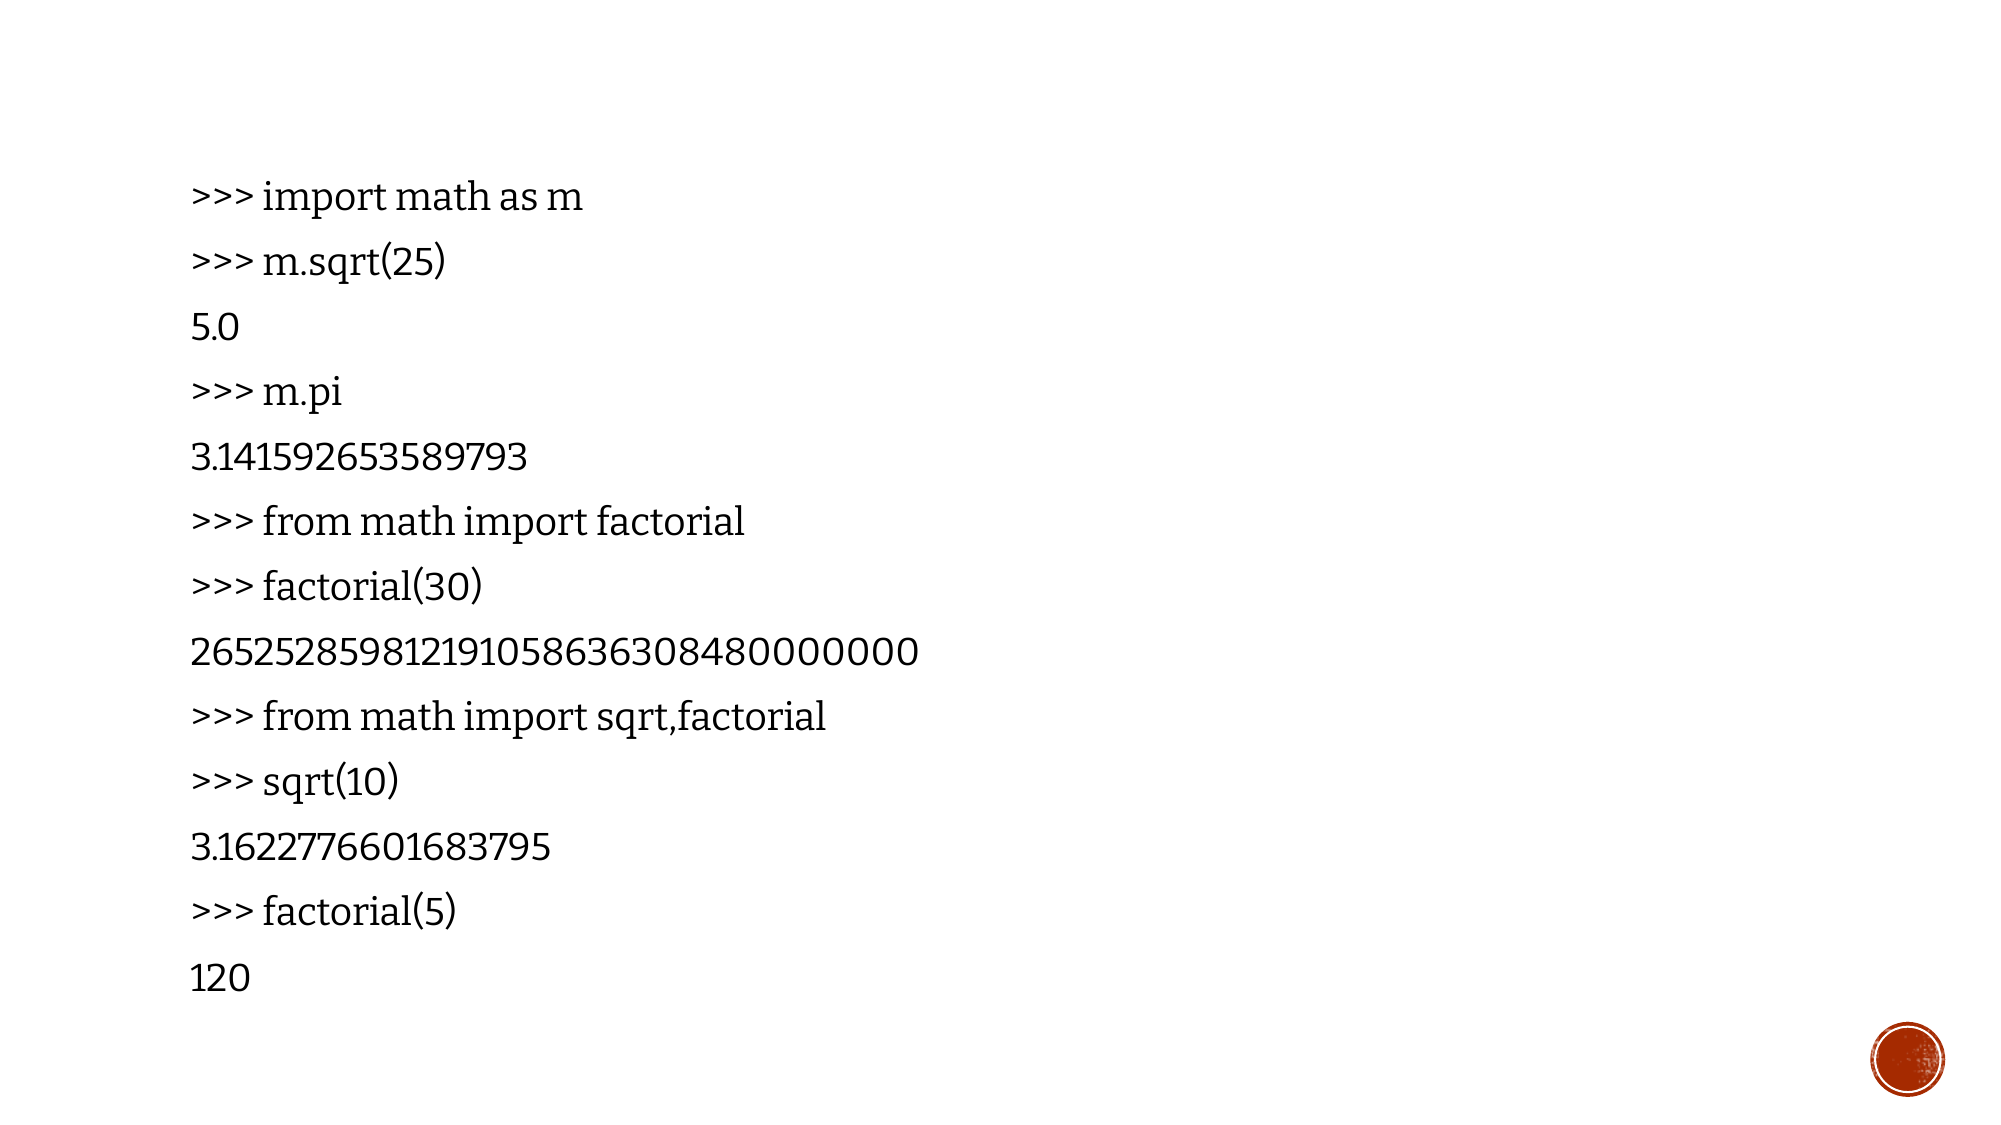

>>> import math as m
>>> m.sqrt(25)
5.0
>>> m.pi
3.141592653589793
>>> from math import factorial
>>> factorial(30)
265252859812191058636308480000000
>>> from math import sqrt,factorial
>>> sqrt(10)
3.1622776601683795
>>> factorial(5)
120